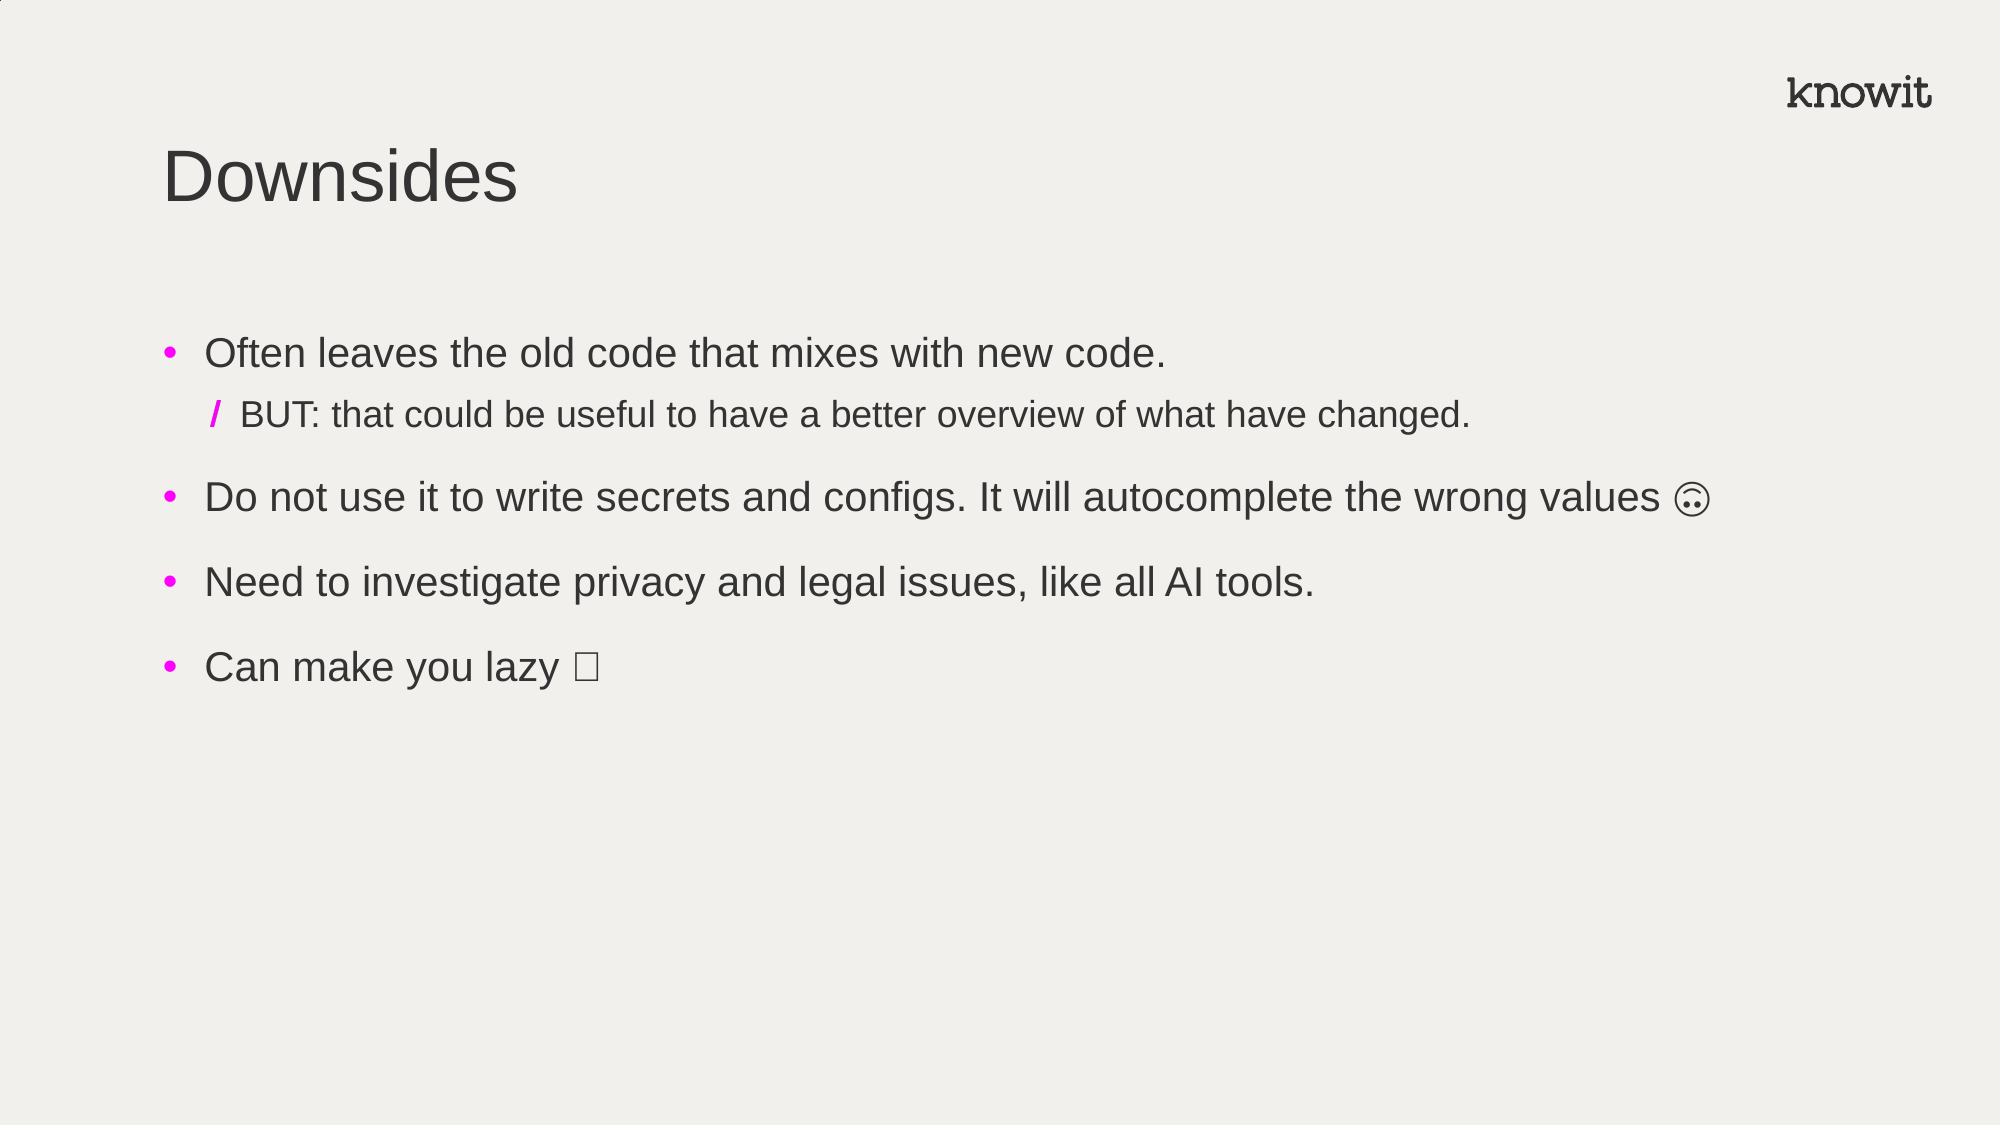

# Downsides
Often leaves the old code that mixes with new code.
BUT: that could be useful to have a better overview of what have changed.
Do not use it to write secrets and configs. It will autocomplete the wrong values 🙃
Need to investigate privacy and legal issues, like all AI tools.
Can make you lazy 🥱